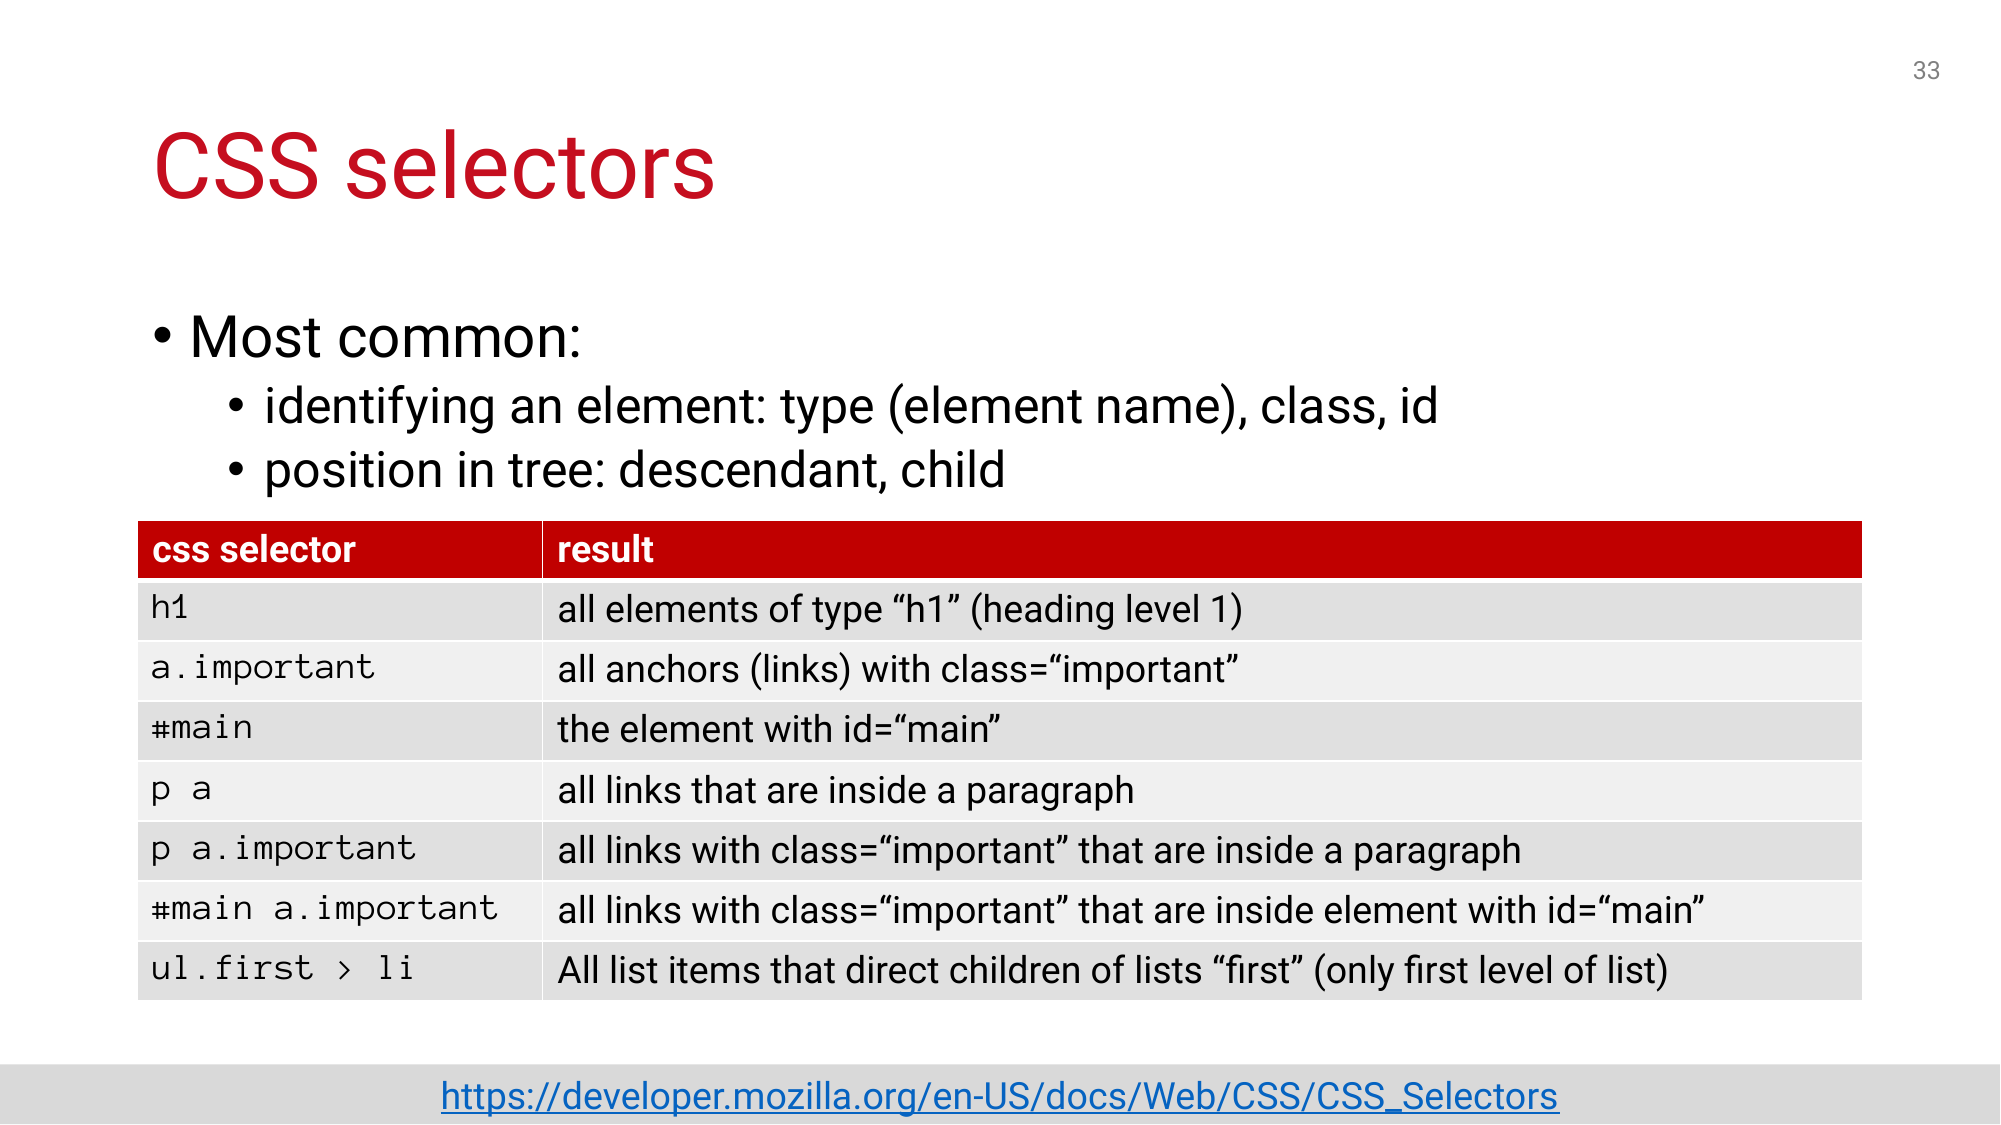

33
# CSS selectors
Most common:
identifying an element: type (element name), class, id
position in tree: descendant, child
| css selector | result |
| --- | --- |
| h1 | all elements of type “h1” (heading level 1) |
| a.important | all anchors (links) with class=“important” |
| #main | the element with id=“main” |
| p a | all links that are inside a paragraph |
| p a.important | all links with class=“important” that are inside a paragraph |
| #main a.important | all links with class=“important” that are inside element with id=“main” |
| ul.first > li | All list items that direct children of lists “first” (only first level of list) |
https://developer.mozilla.org/en-US/docs/Web/CSS/CSS_Selectors